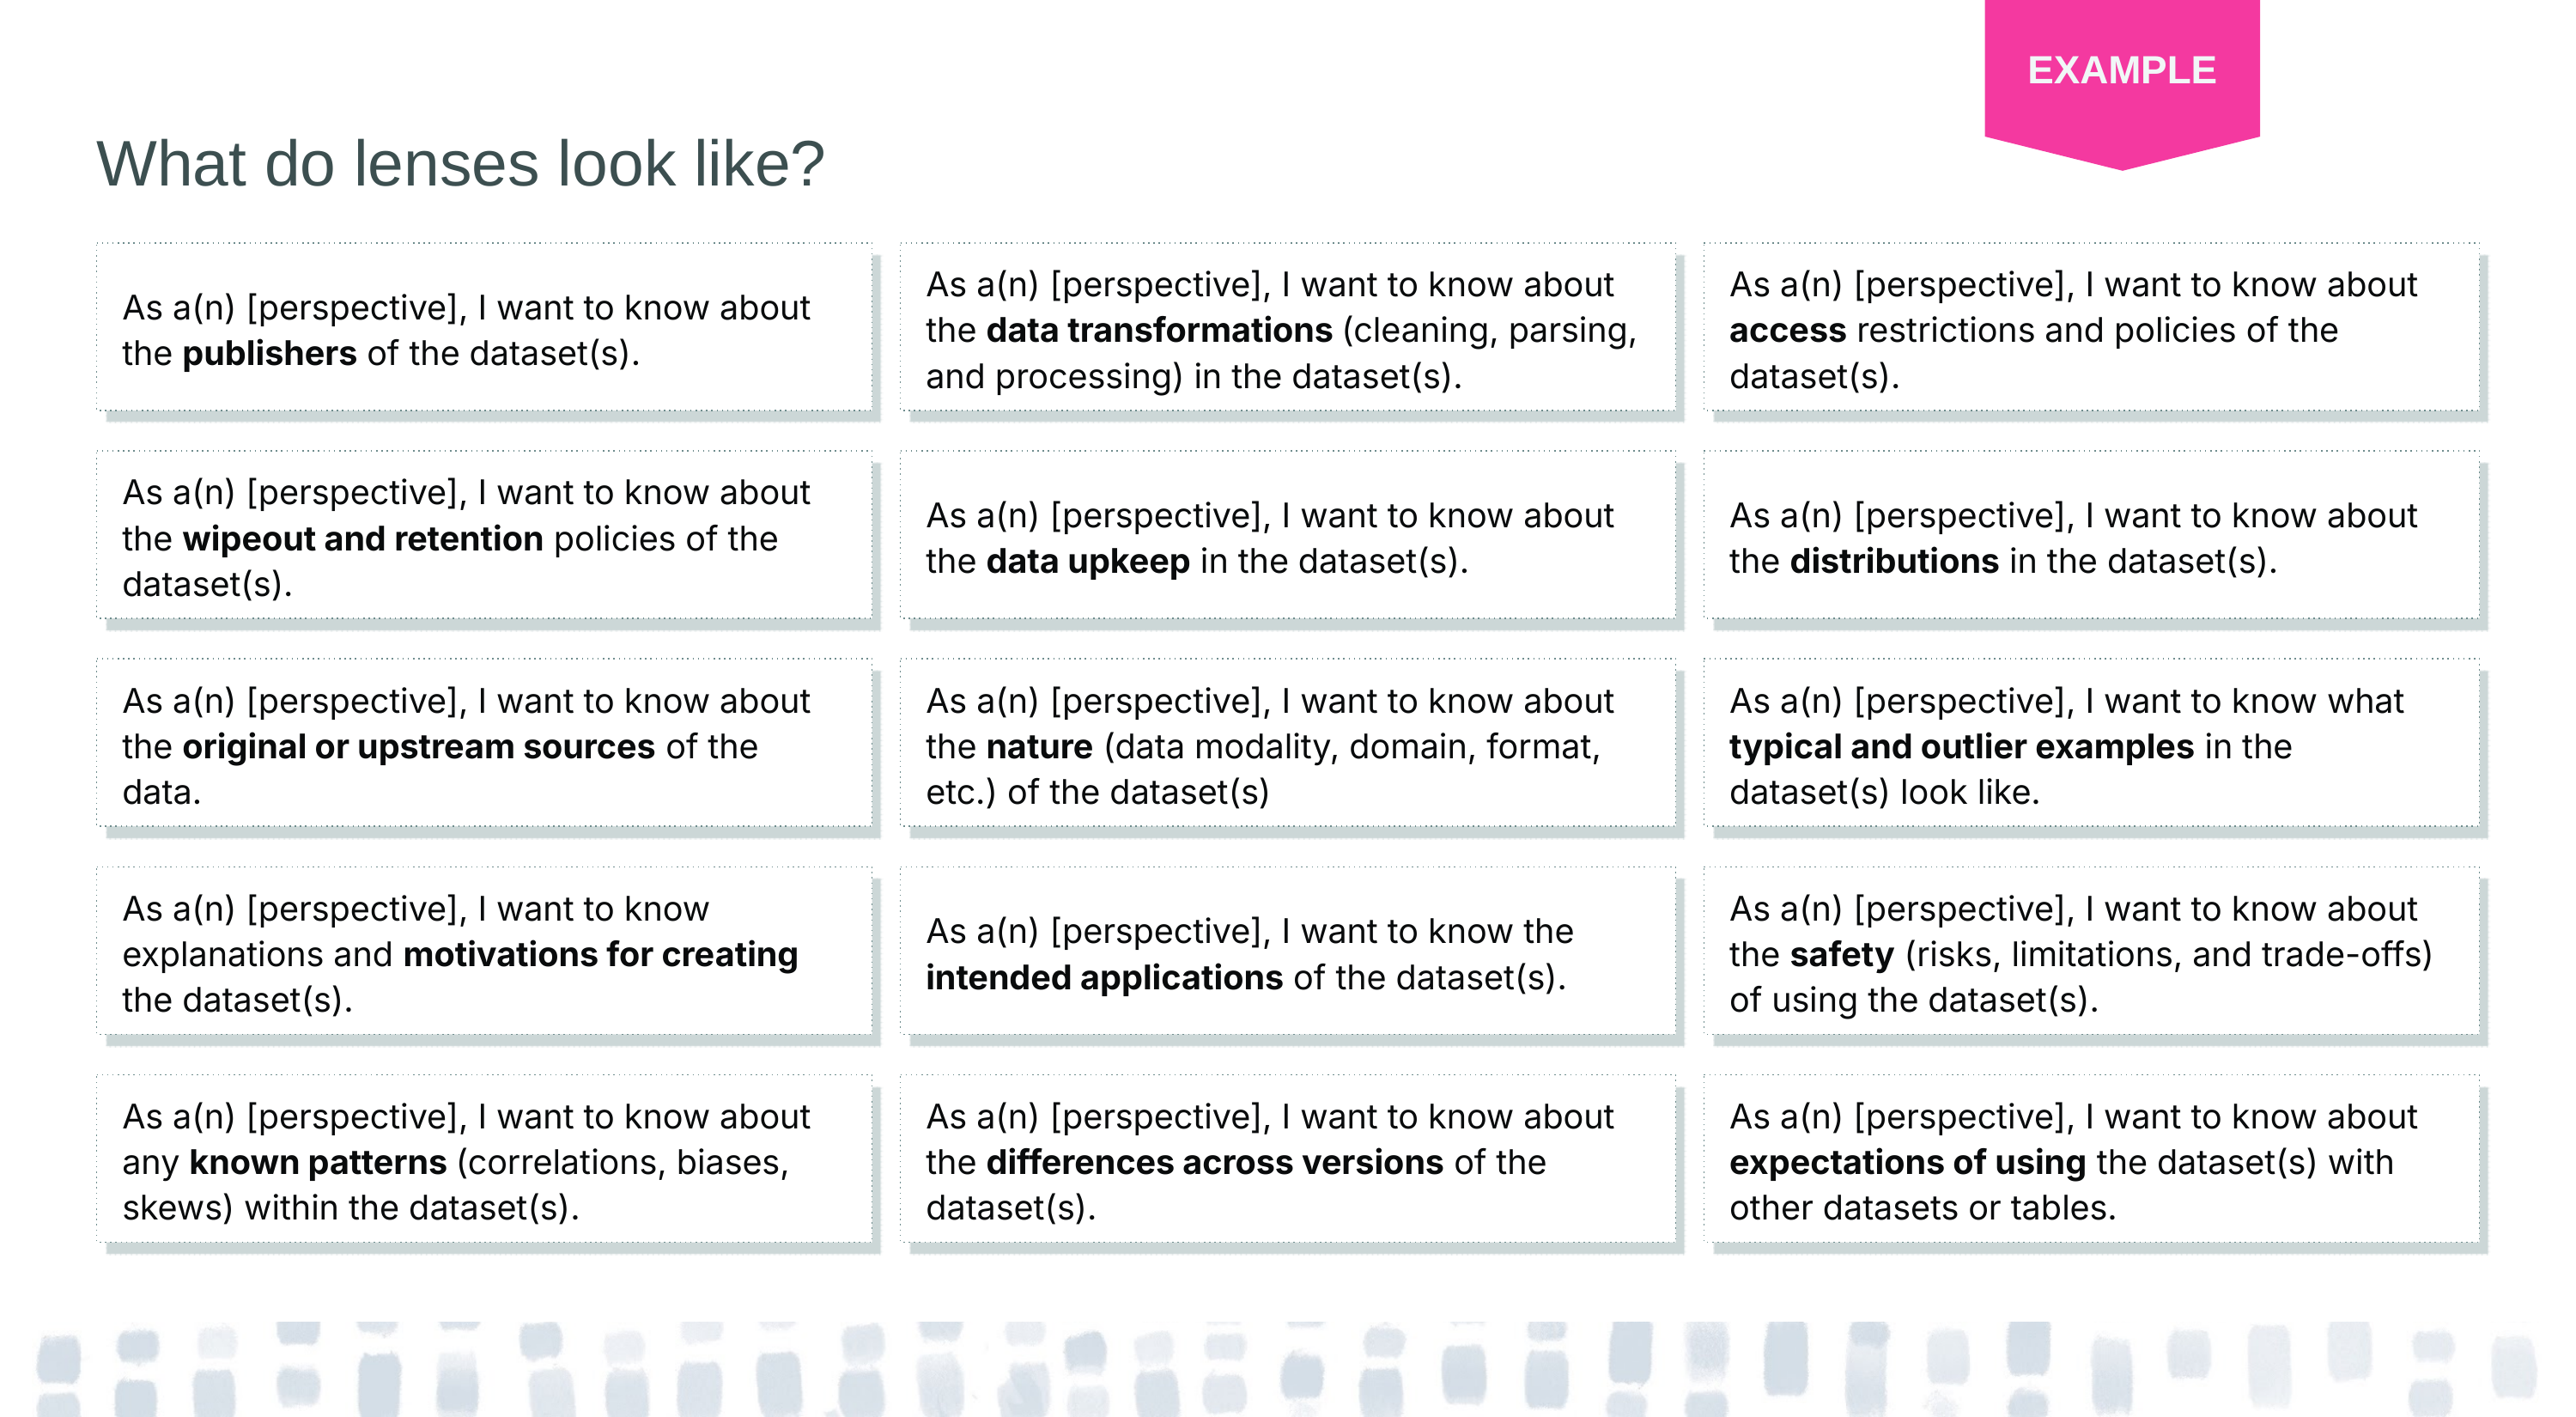

EXAMPLE
# What do lenses look like?
As a(n) [perspective], I want to know about the publishers of the dataset(s).
As a(n) [perspective], I want to know about the data transformations (cleaning, parsing, and processing) in the dataset(s).
As a(n) [perspective], I want to know about access restrictions and policies of the dataset(s).
As a(n) [perspective], I want to know about the wipeout and retention policies of the dataset(s).
As a(n) [perspective], I want to know about the data upkeep in the dataset(s).
As a(n) [perspective], I want to know about the distributions in the dataset(s).
As a(n) [perspective], I want to know about the original or upstream sources of the data.
As a(n) [perspective], I want to know about the nature (data modality, domain, format, etc.) of the dataset(s)
As a(n) [perspective], I want to know what typical and outlier examples in the dataset(s) look like.
As a(n) [perspective], I want to know explanations and motivations for creating the dataset(s).
As a(n) [perspective], I want to know the intended applications of the dataset(s).
As a(n) [perspective], I want to know about the safety (risks, limitations, and trade-offs) of using the dataset(s).
As a(n) [perspective], I want to know about any known patterns (correlations, biases, skews) within the dataset(s).
As a(n) [perspective], I want to know about the differences across versions of the dataset(s).
As a(n) [perspective], I want to know about expectations of using the dataset(s) with other datasets or tables.